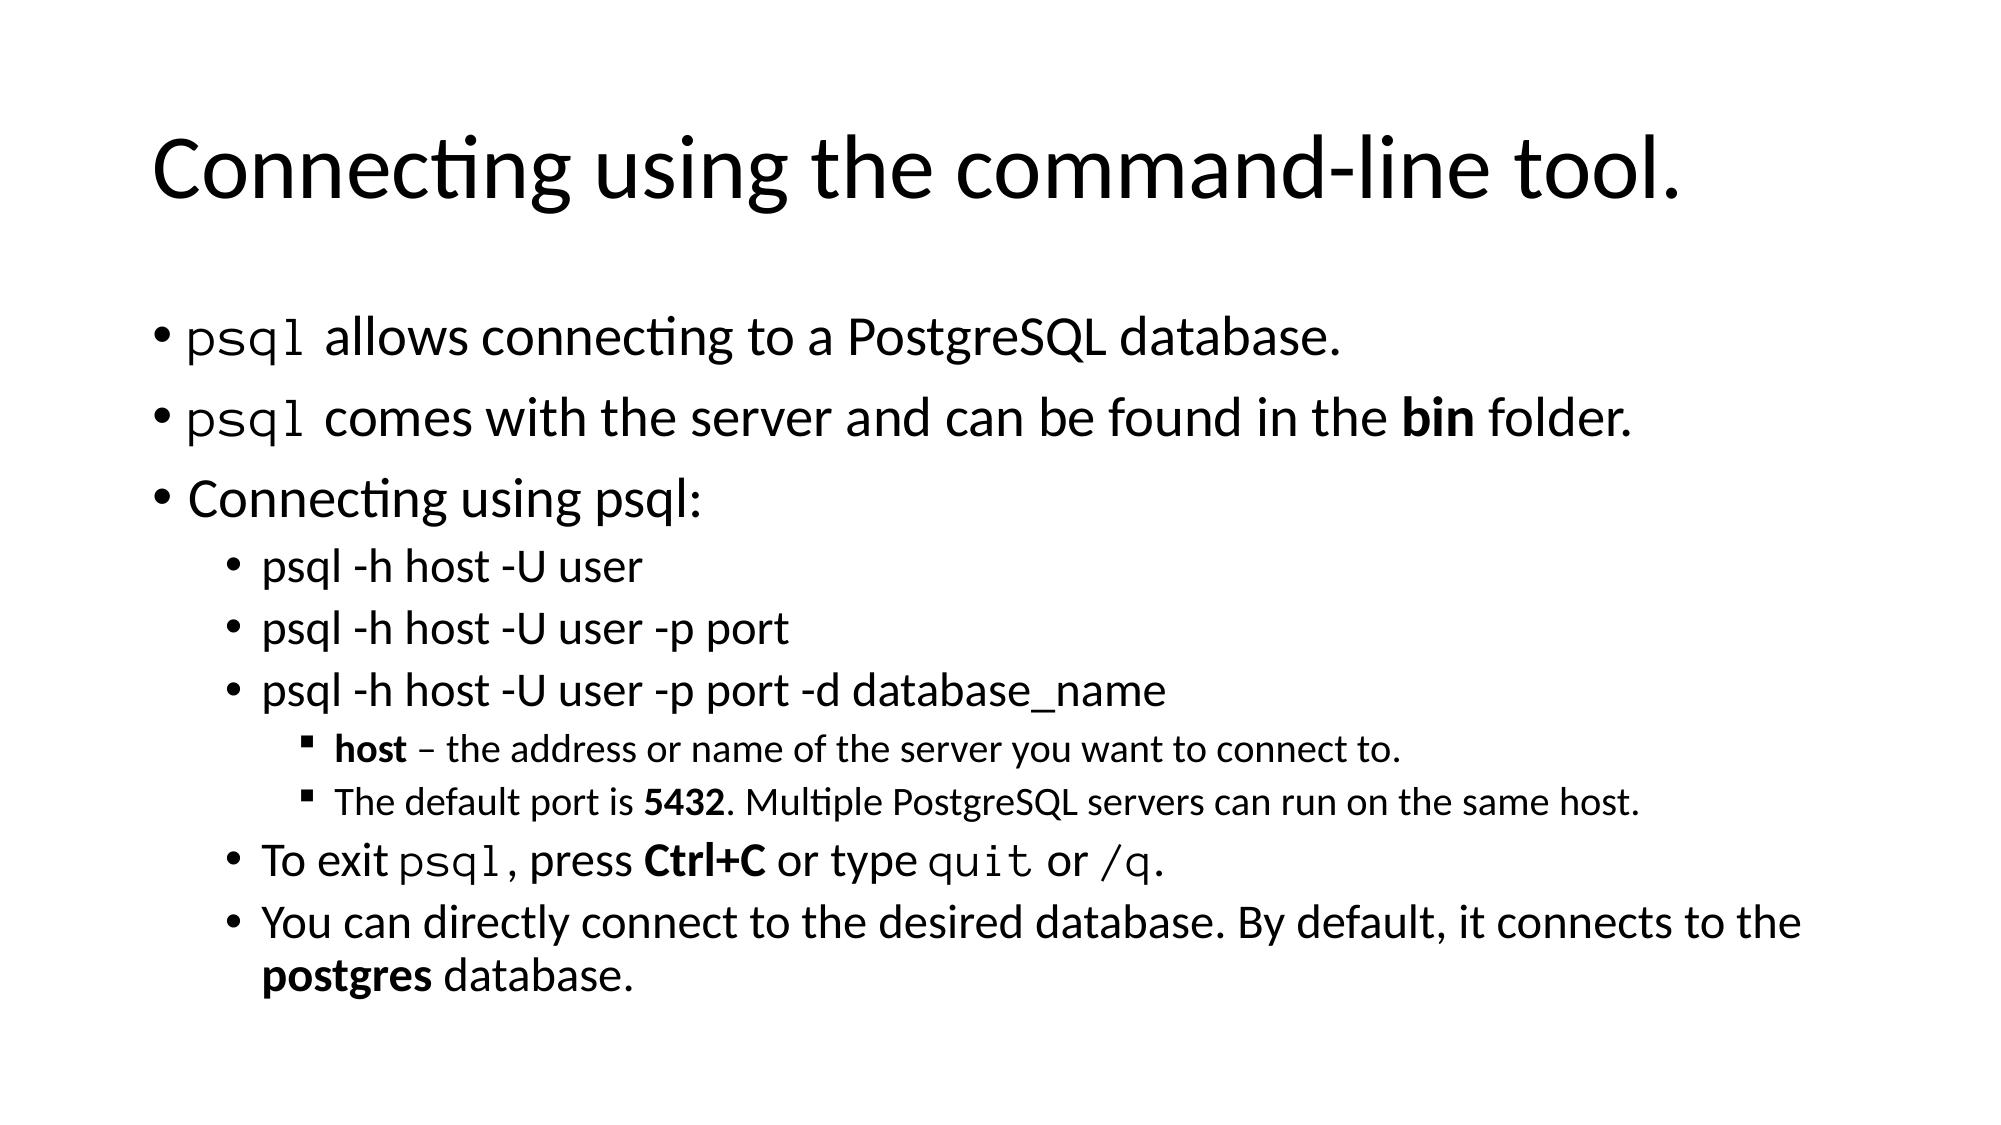

# Connecting using the command-line tool.
psql allows connecting to a PostgreSQL database.
psql comes with the server and can be found in the bin folder.
Connecting using psql:
psql -h host -U user
psql -h host -U user -p port
psql -h host -U user -p port -d database_name
host – the address or name of the server you want to connect to.
The default port is 5432. Multiple PostgreSQL servers can run on the same host.
To exit psql, press Ctrl+C or type quit or /q.
You can directly connect to the desired database. By default, it connects to the postgres database.